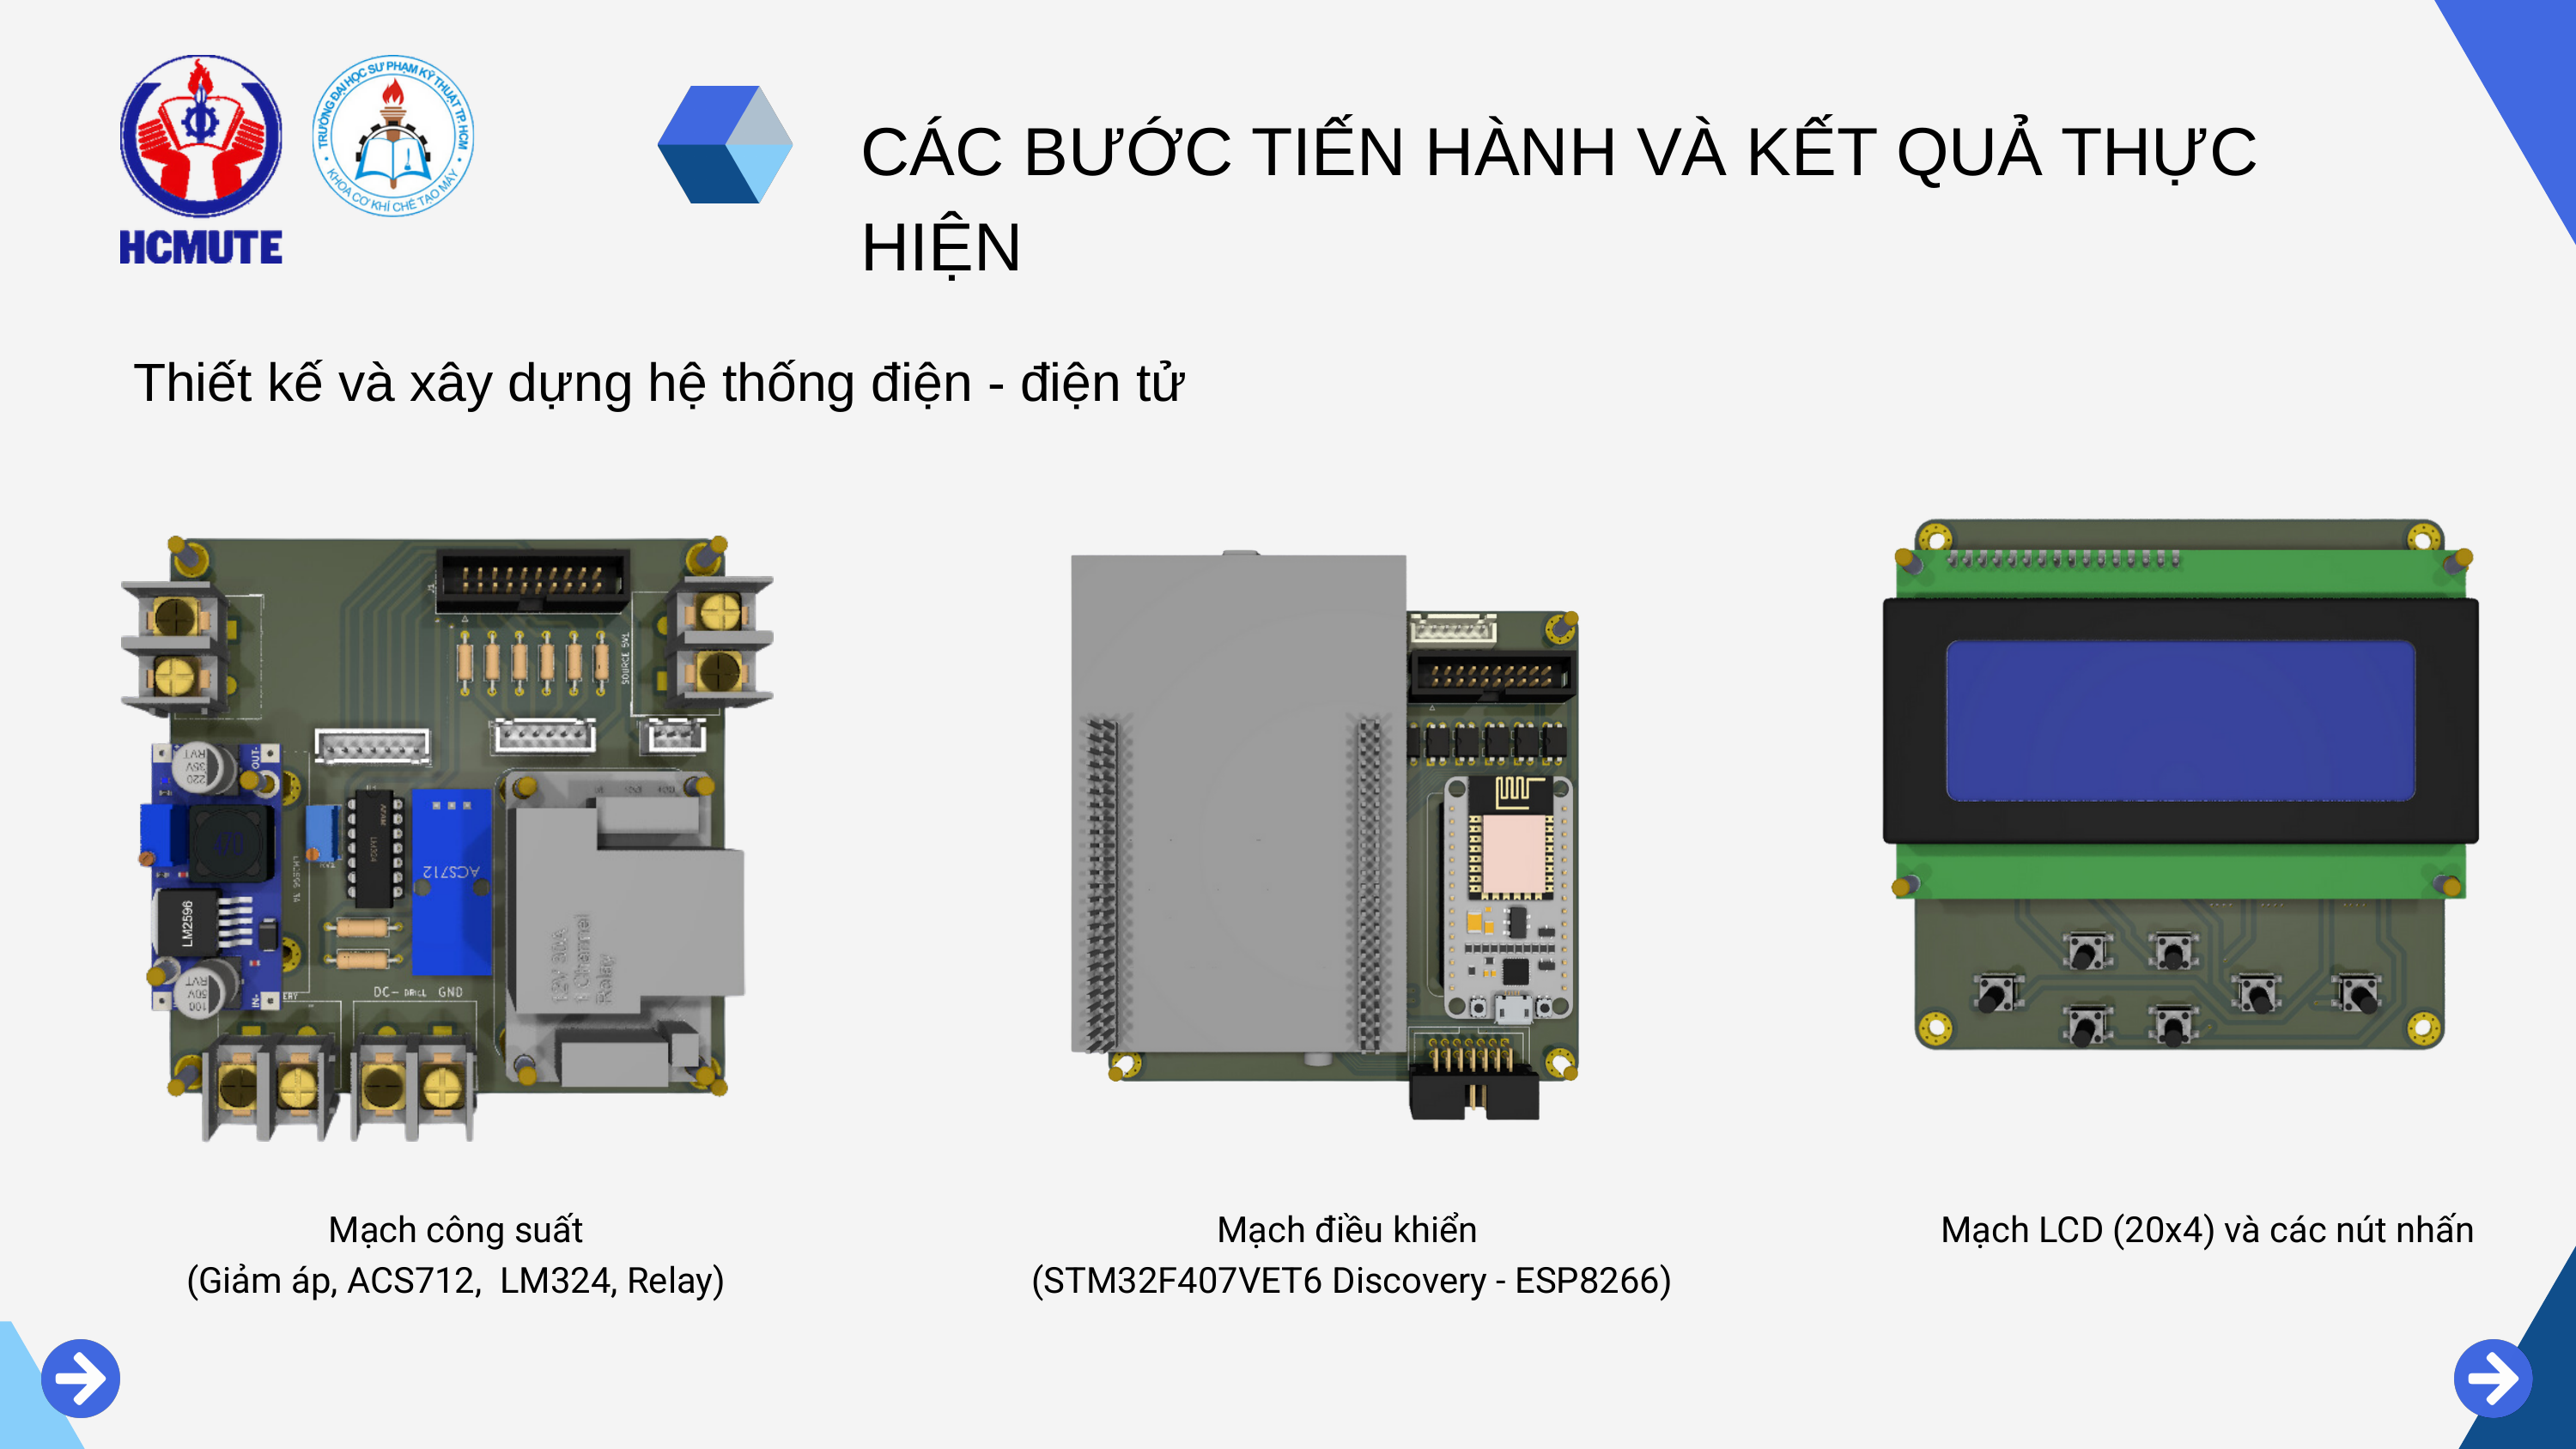

CÁC BƯỚC TIẾN HÀNH VÀ KẾT QUẢ THỰC HIỆN
Thiết kế và xây dựng hệ thống điện - điện tử

Mạch công suất
(Giảm áp, ACS712,  LM324, Relay)
Mạch điều khiển
(STM32F407VET6 Discovery - ESP8266)
Mạch LCD (20x4) và các nút nhấn